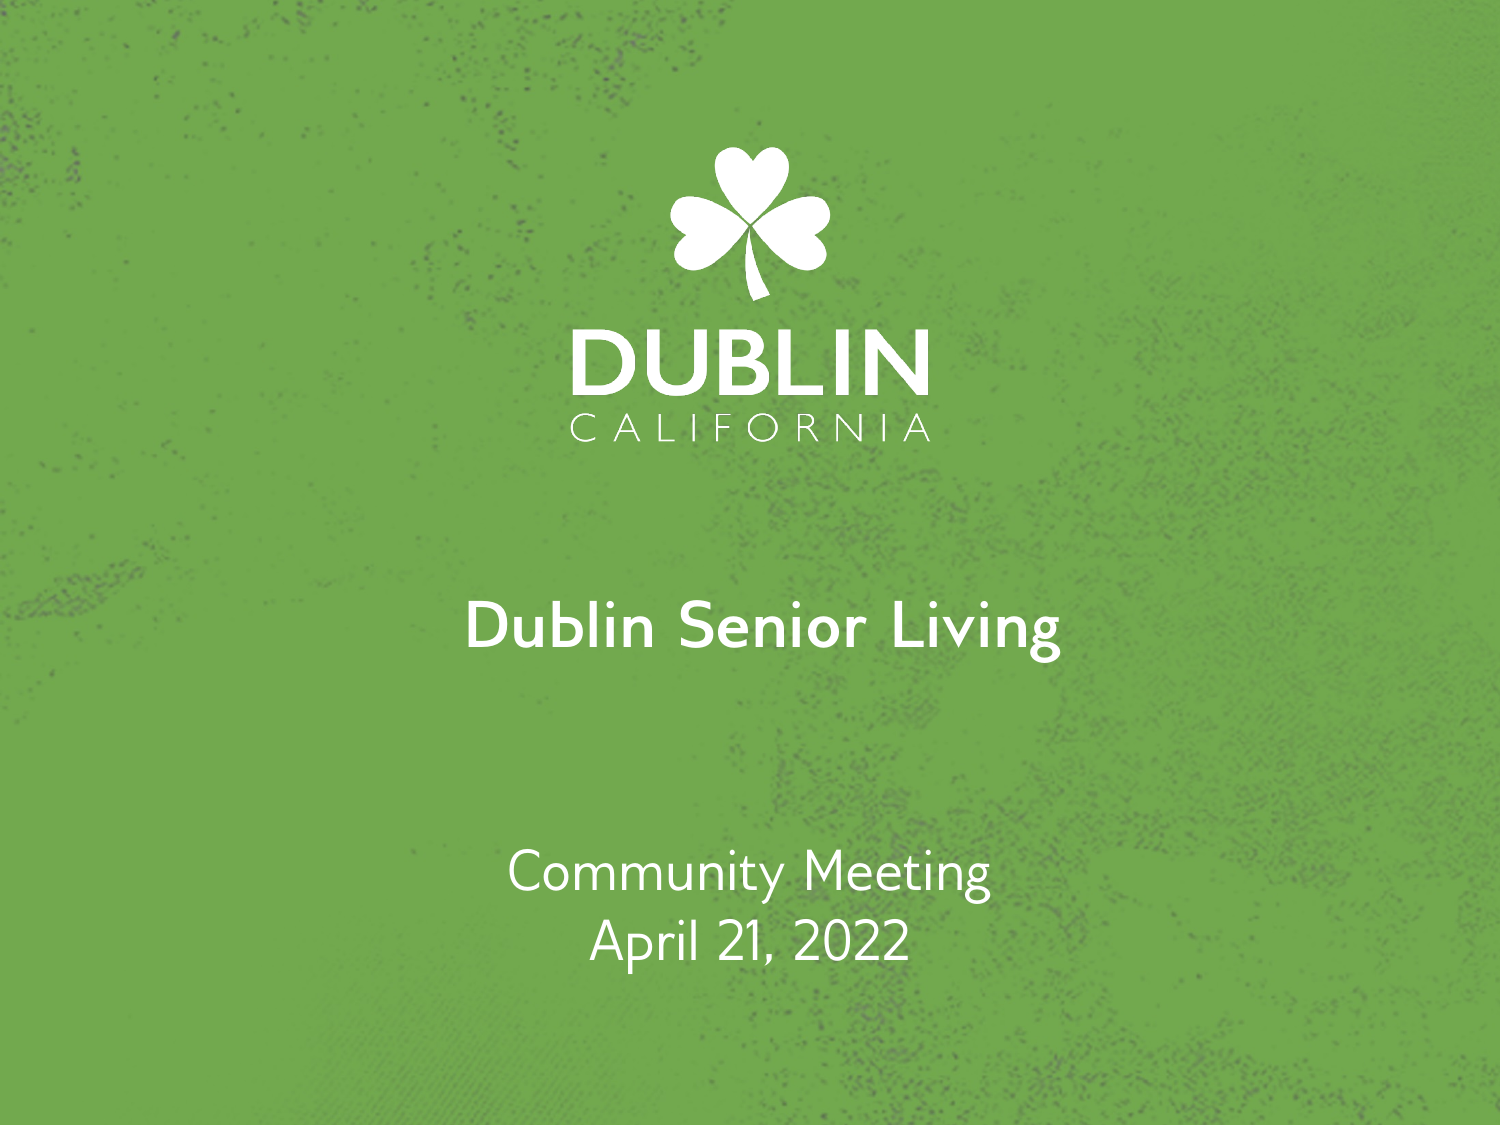

# Dublin Senior Living
Community Meeting
April 21, 2022